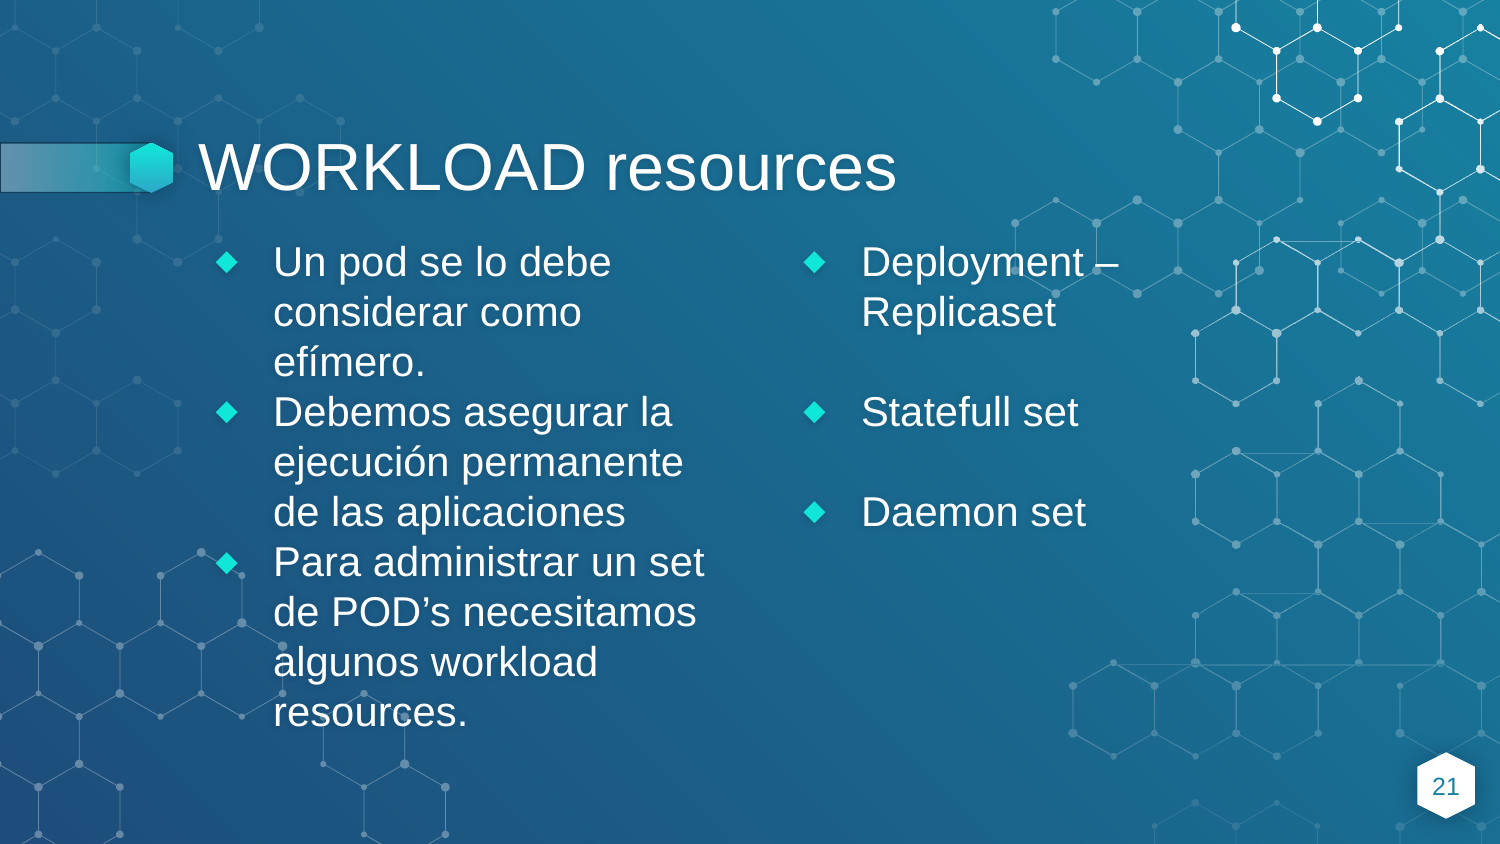

# WORKLOAD resources
Un pod se lo debe considerar como efímero.
Debemos asegurar la ejecución permanente de las aplicaciones
Para administrar un set de POD’s necesitamos algunos workload resources.
Deployment – Replicaset

Statefull set

Daemon set

21